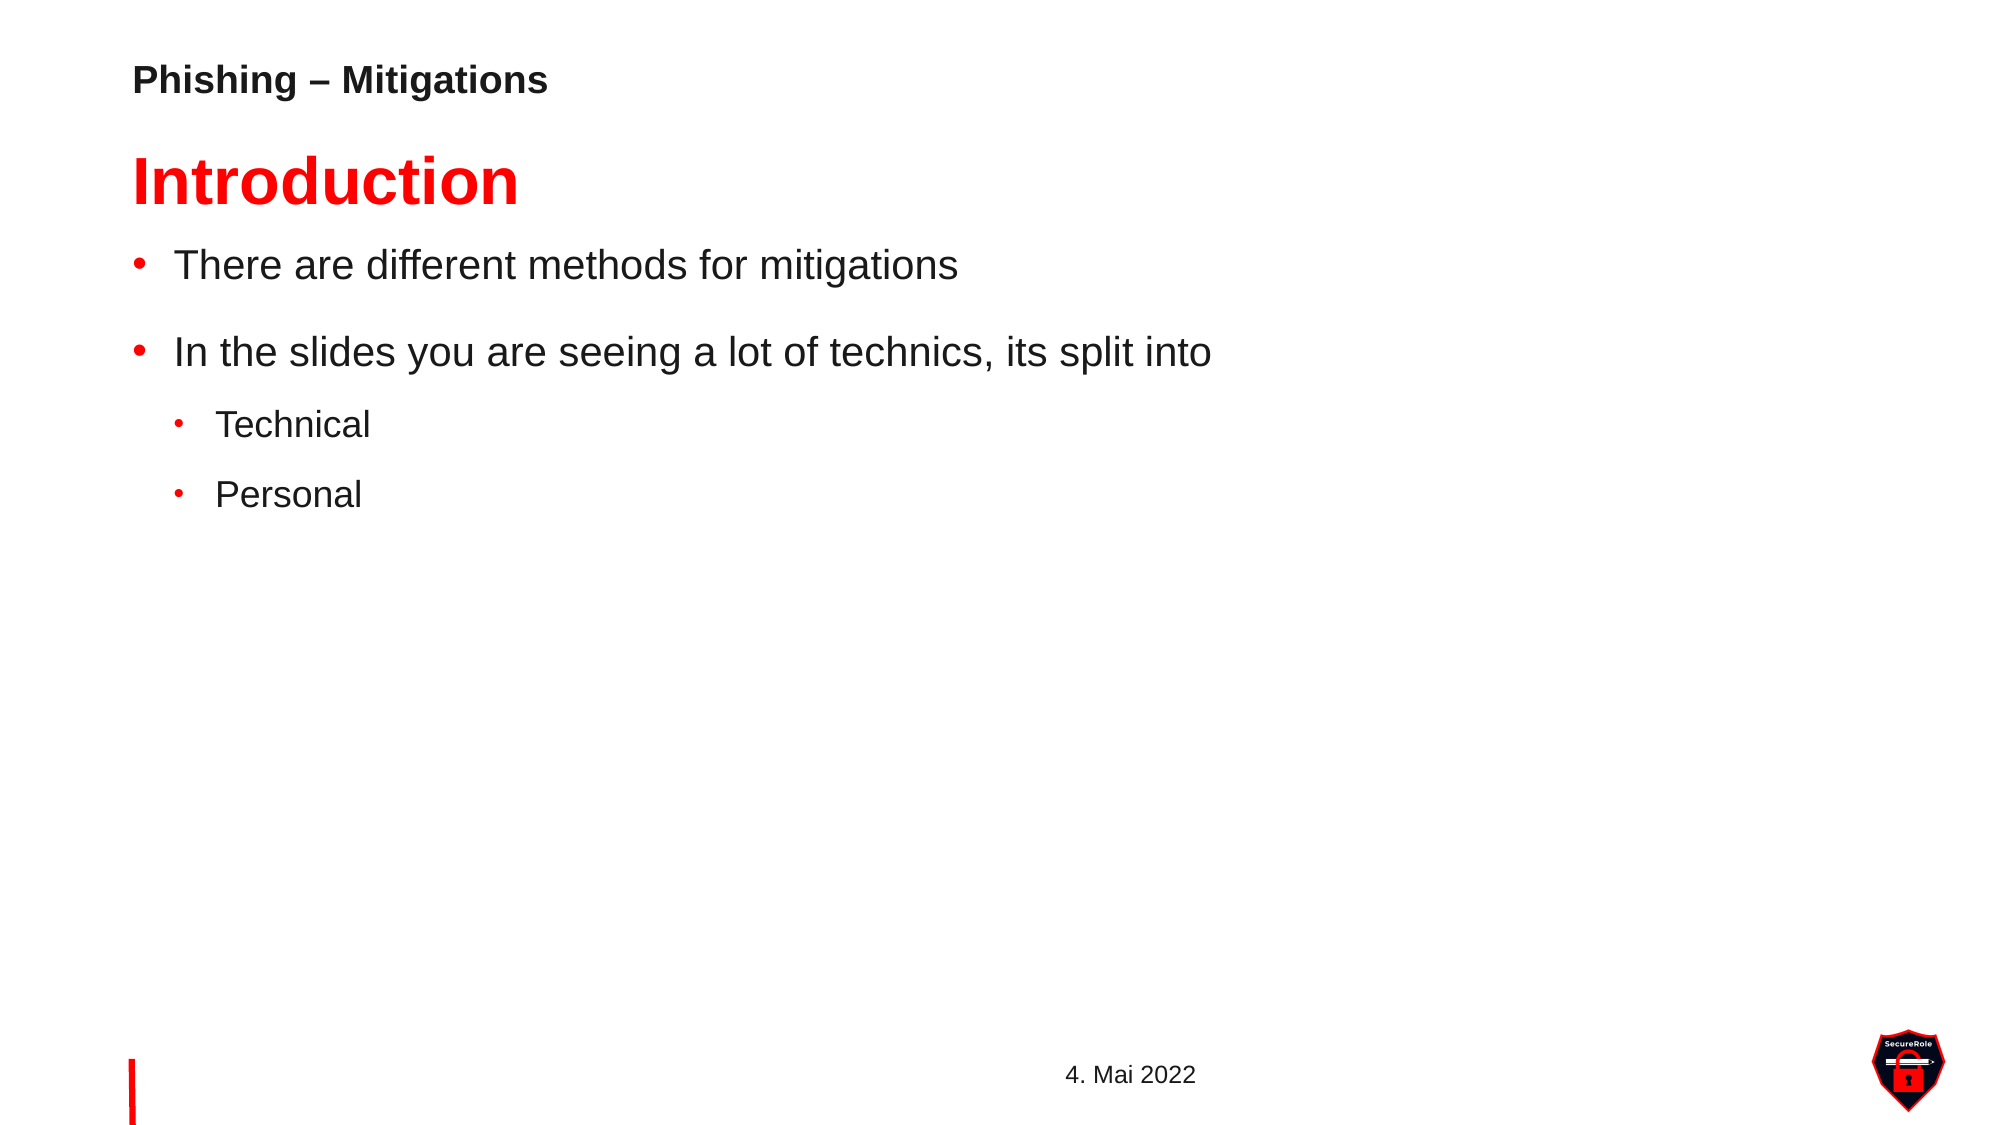

Phishing – Mitigations
# Introduction
There are different methods for mitigations
In the slides you are seeing a lot of technics, its split into
Technical
Personal
4. Mai 2022